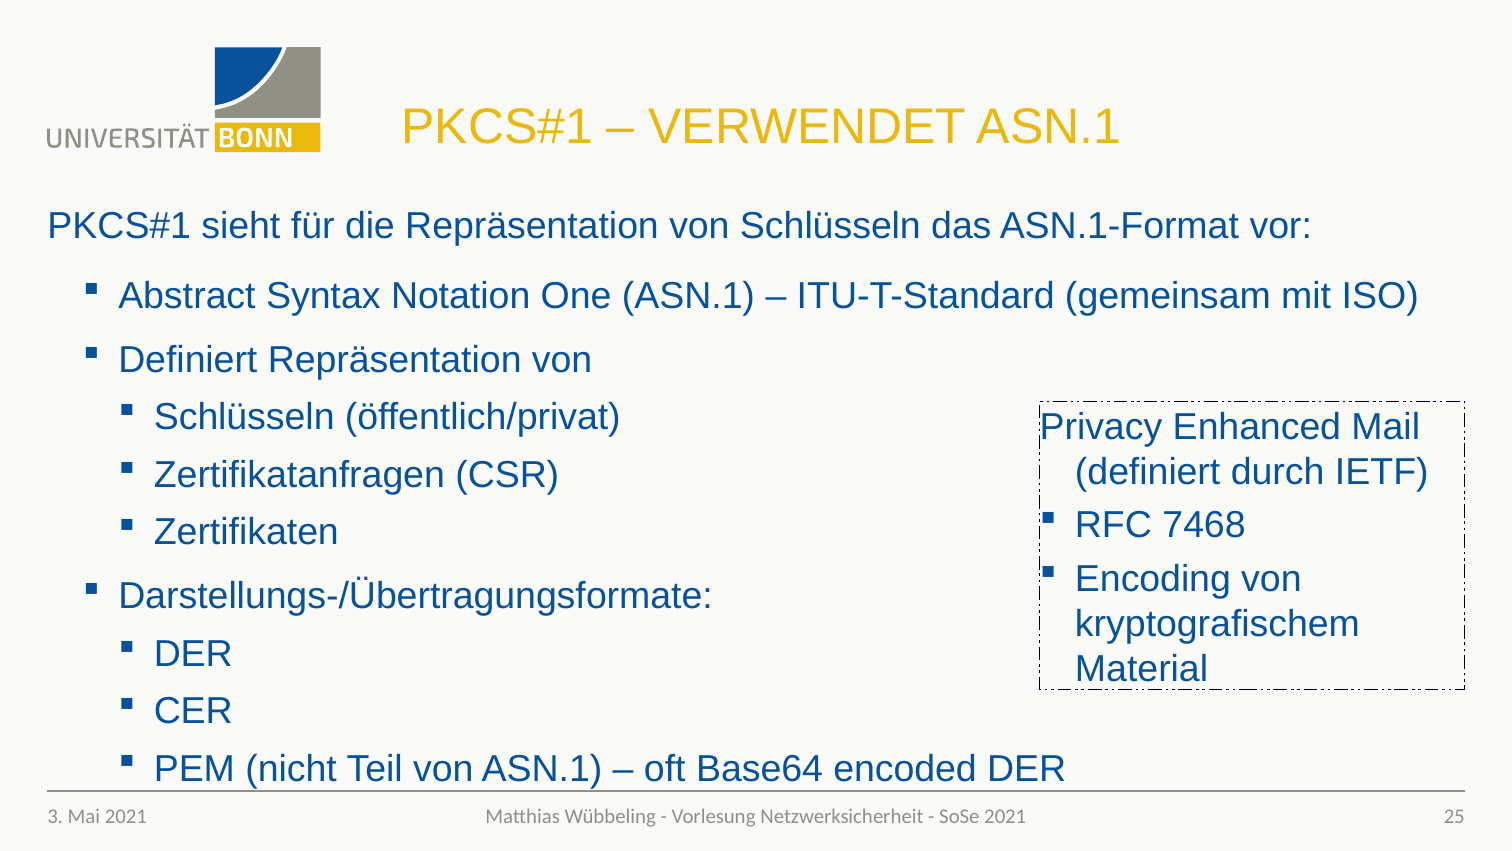

# PKCS#1 – verwendet ASN.1
PKCS#1 sieht für die Repräsentation von Schlüsseln das ASN.1-Format vor:
Abstract Syntax Notation One (ASN.1) – ITU-T-Standard (gemeinsam mit ISO)
Definiert Repräsentation von
Schlüsseln (öffentlich/privat)
Zertifikatanfragen (CSR)
Zertifikaten
Darstellungs-/Übertragungsformate:
DER
CER
PEM (nicht Teil von ASN.1) – oft Base64 encoded DER
Privacy Enhanced Mail (definiert durch IETF)
RFC 7468
Encoding von kryptografischem Material
3. Mai 2021
25
Matthias Wübbeling - Vorlesung Netzwerksicherheit - SoSe 2021